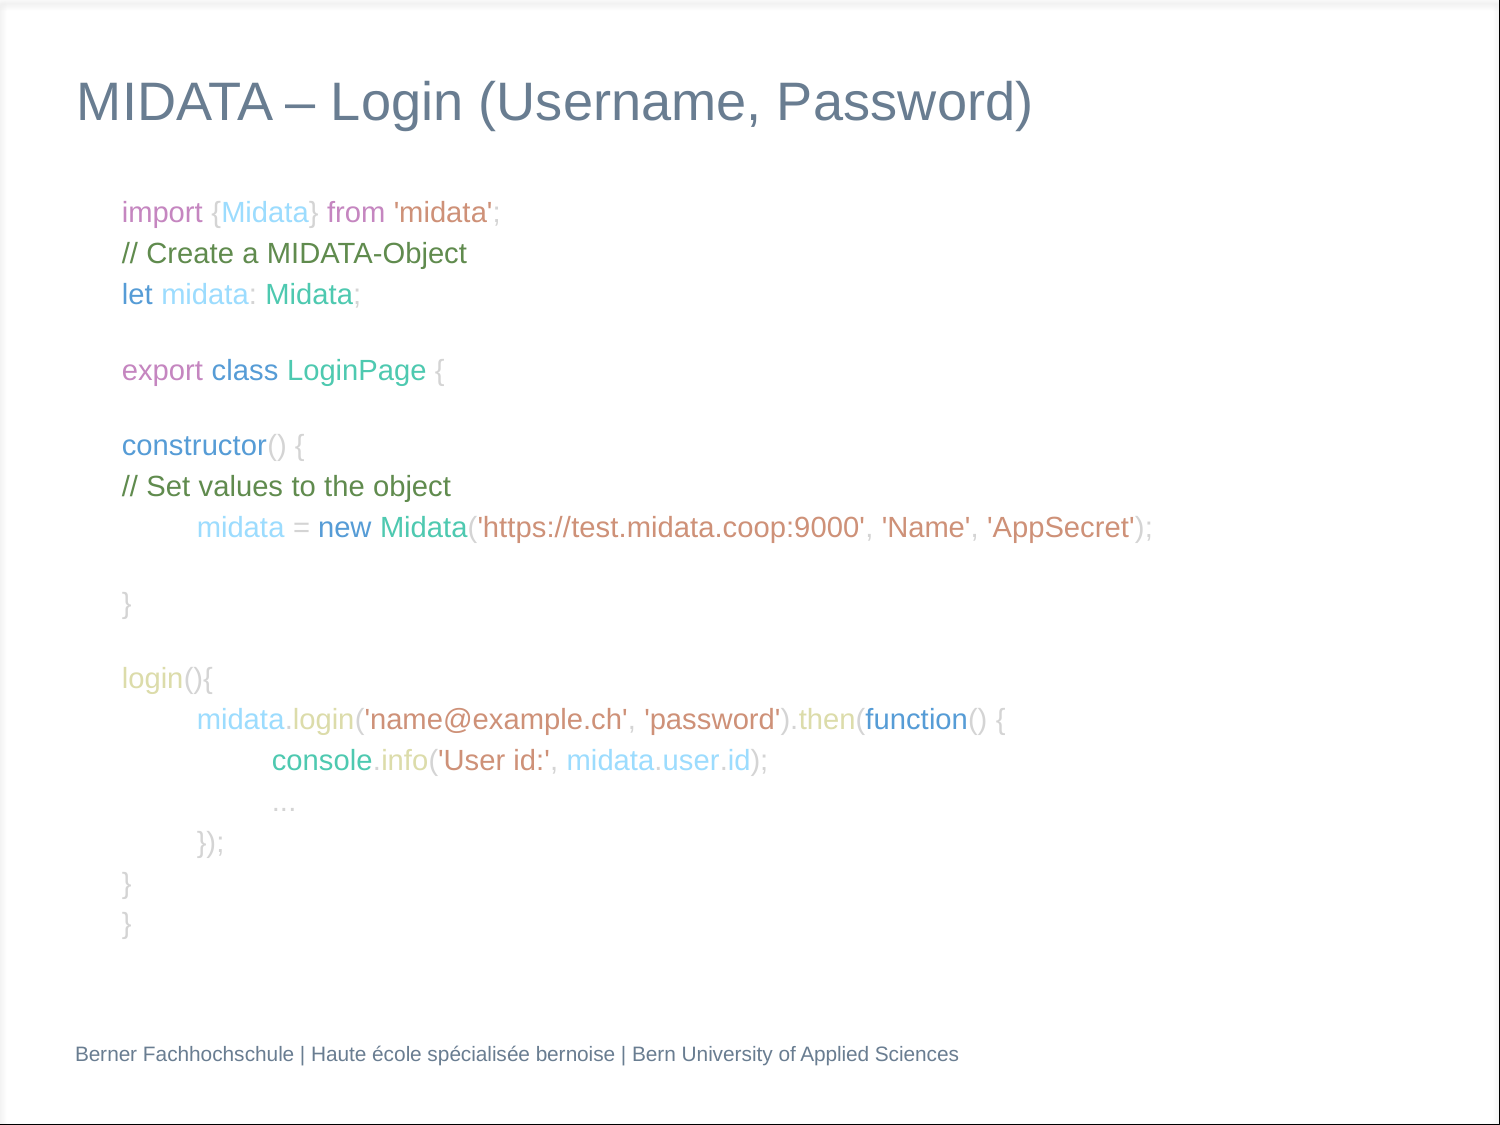

# MIDATA – Login (Username, Password)
import {Midata} from 'midata';
// Create a MIDATA-Object
let midata: Midata;
export class LoginPage {
constructor() {
// Set values to the object
midata = new Midata('https://test.midata.coop:9000', 'Name', 'AppSecret');
}
login(){
midata.login('name@example.ch', 'password').then(function() {
console.info('User id:', midata.user.id);
...
});
}
}